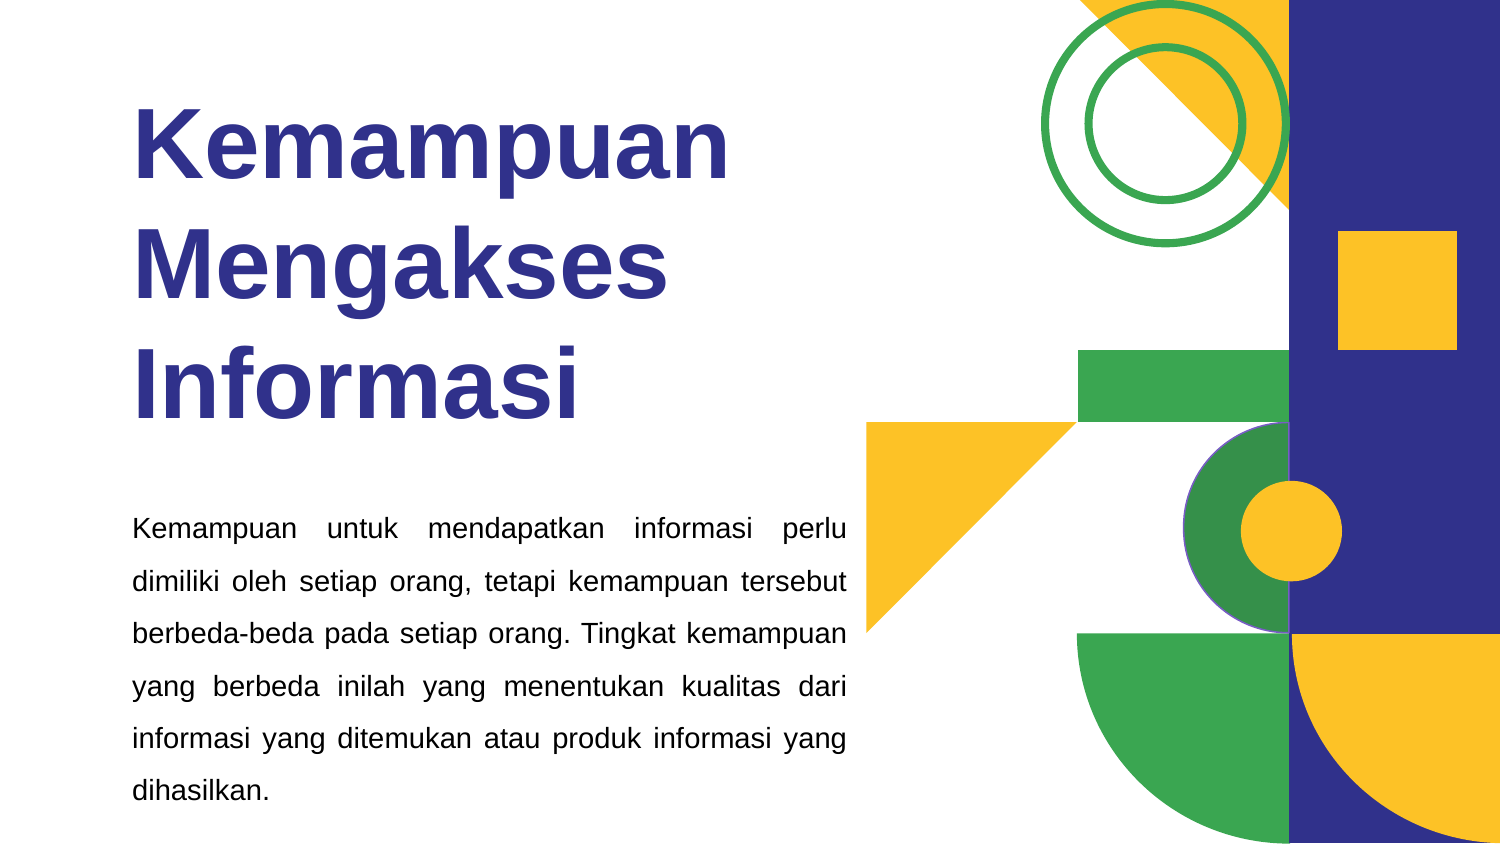

# Kemampuan Mengakses Informasi
Kemampuan untuk mendapatkan informasi perlu dimiliki oleh setiap orang, tetapi kemampuan tersebut berbeda-beda pada setiap orang. Tingkat kemampuan yang berbeda inilah yang menentukan kualitas dari informasi yang ditemukan atau produk informasi yang dihasilkan.